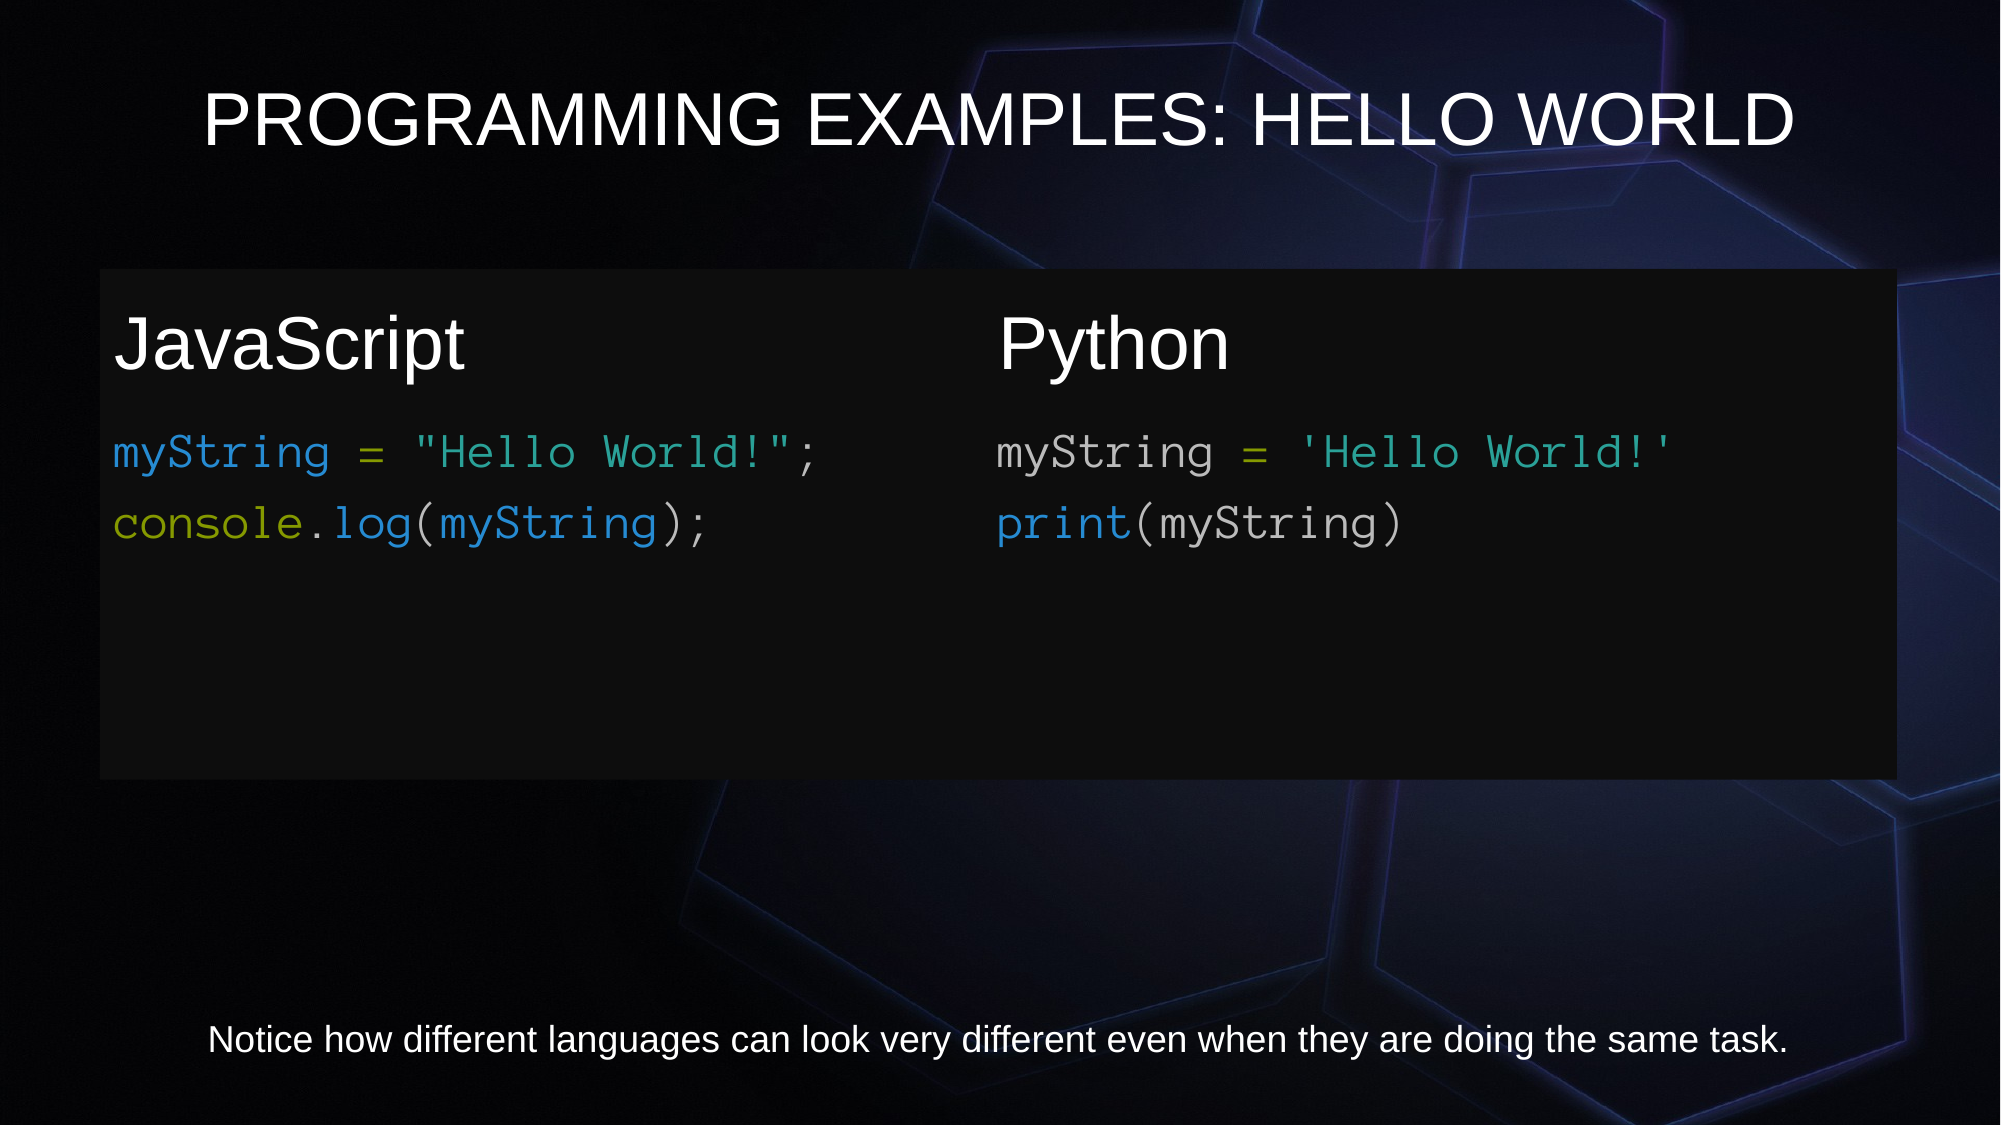

# Programming Examples: Hello World
JavaScript
myString = "Hello World!";
console.log(myString);

Python
myString = 'Hello World!'
print(myString)

Notice how different languages can look very different even when they are doing the same task.